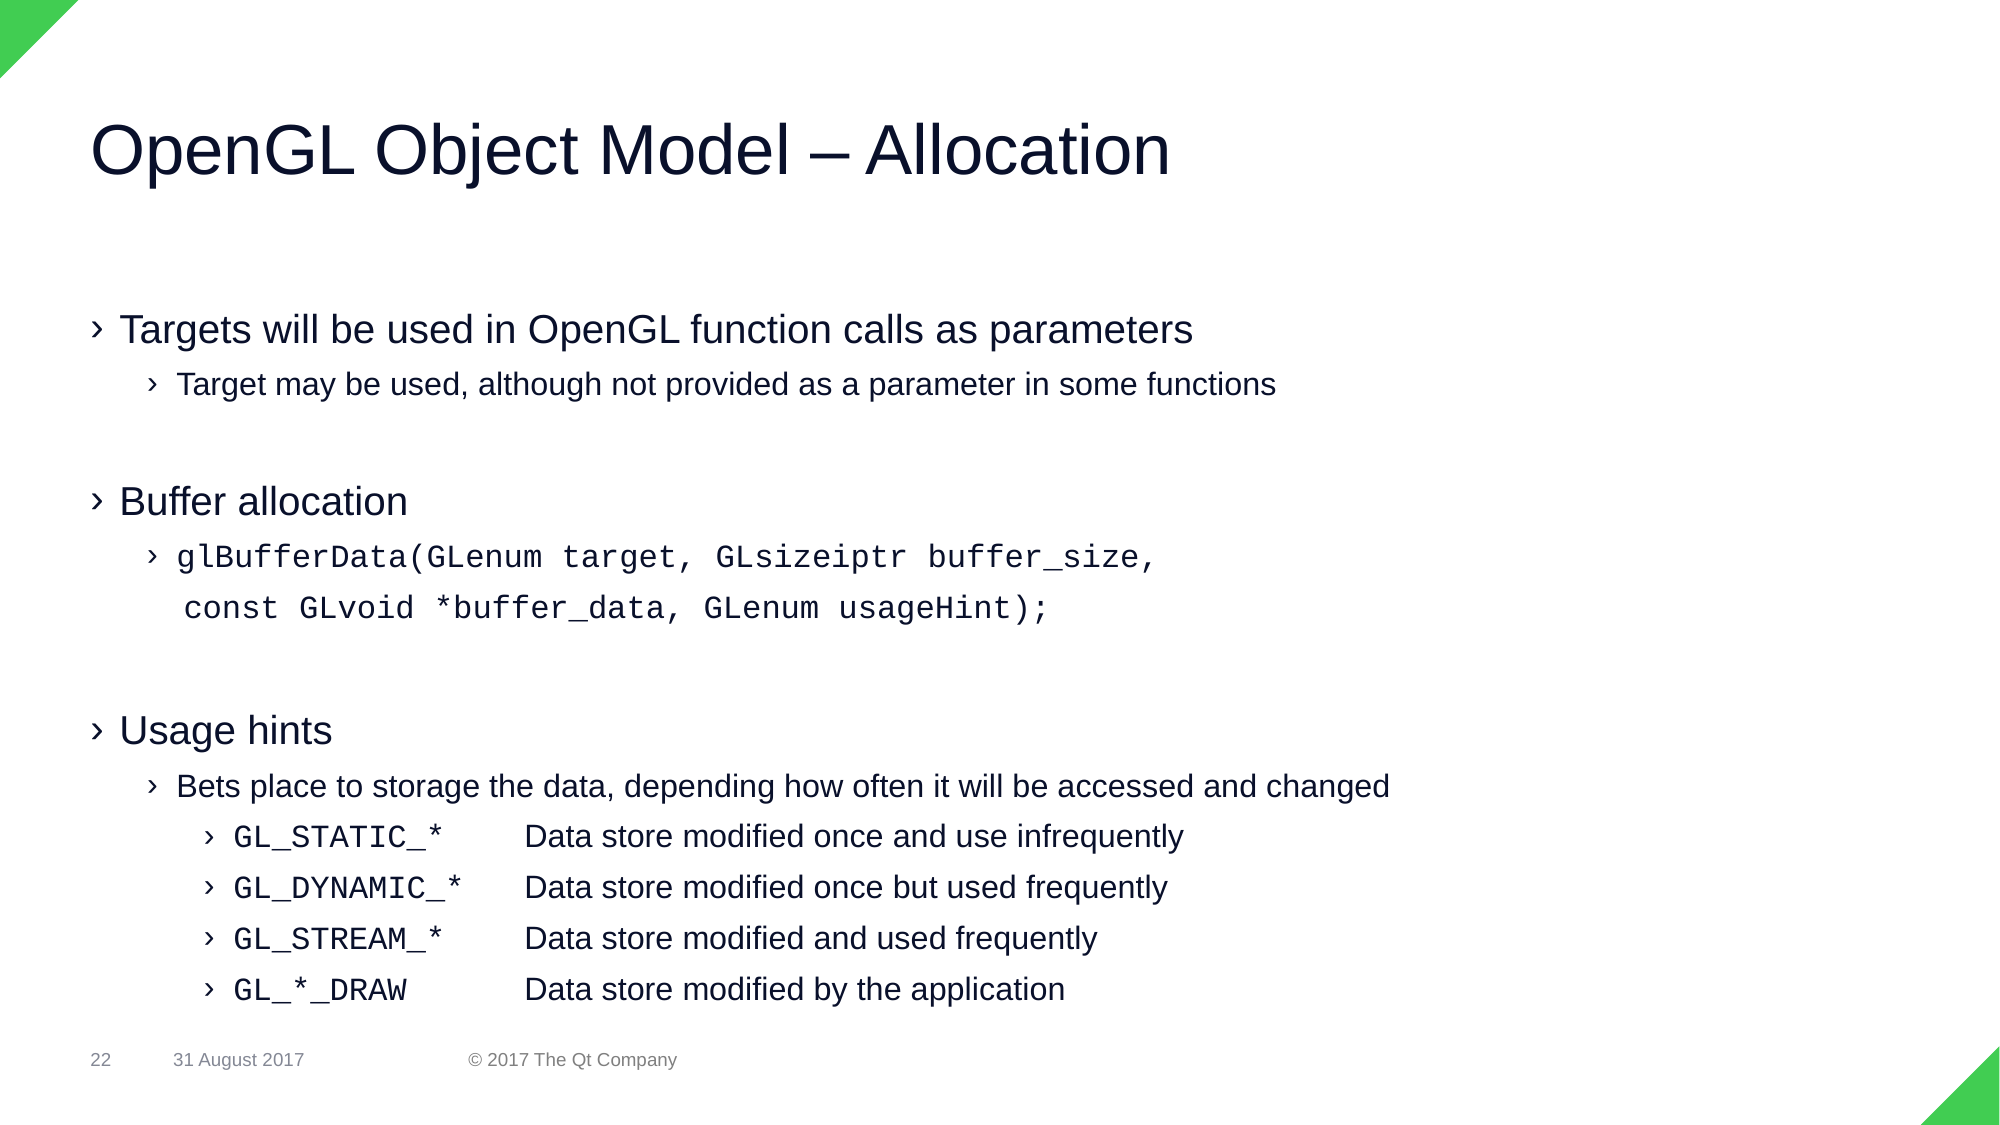

# OpenGL Object Model – Allocation
Targets will be used in OpenGL function calls as parameters
Target may be used, although not provided as a parameter in some functions

Buffer allocation
glBufferData(GLenum target, GLsizeiptr buffer_size,
			const GLvoid *buffer_data, GLenum usageHint);

Usage hints
Bets place to storage the data, depending how often it will be accessed and changed
GL_STATIC_*		Data store modified once and use infrequently
GL_DYNAMIC_*		Data store modified once but used frequently
GL_STREAM_*		Data store modified and used frequently
GL_*_DRAW		Data store modified by the application
22
31 August 2017
© 2017 The Qt Company